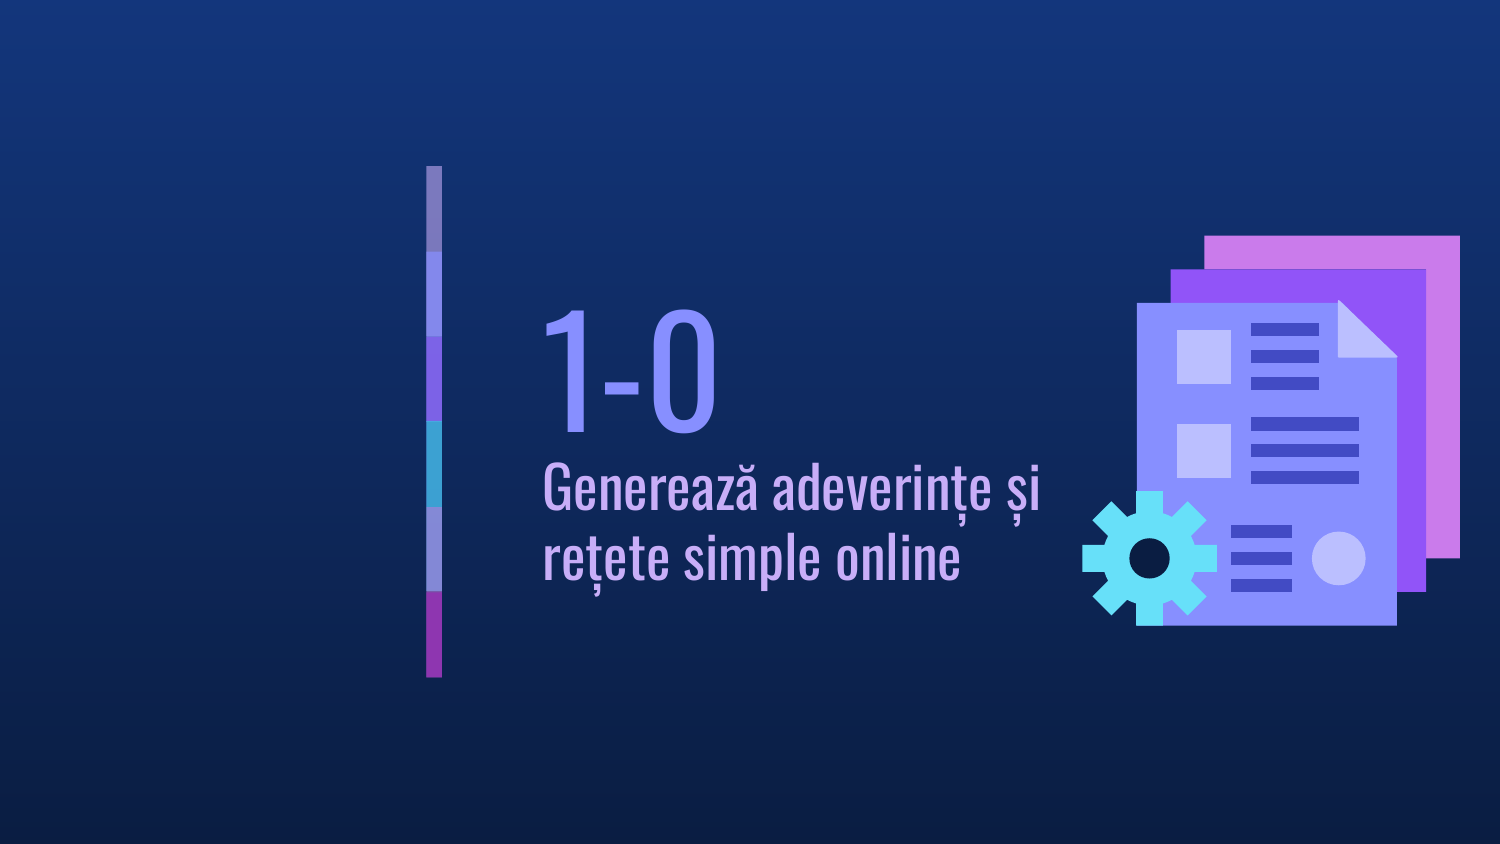

# 1-0
Generează adeverințe și rețete simple online